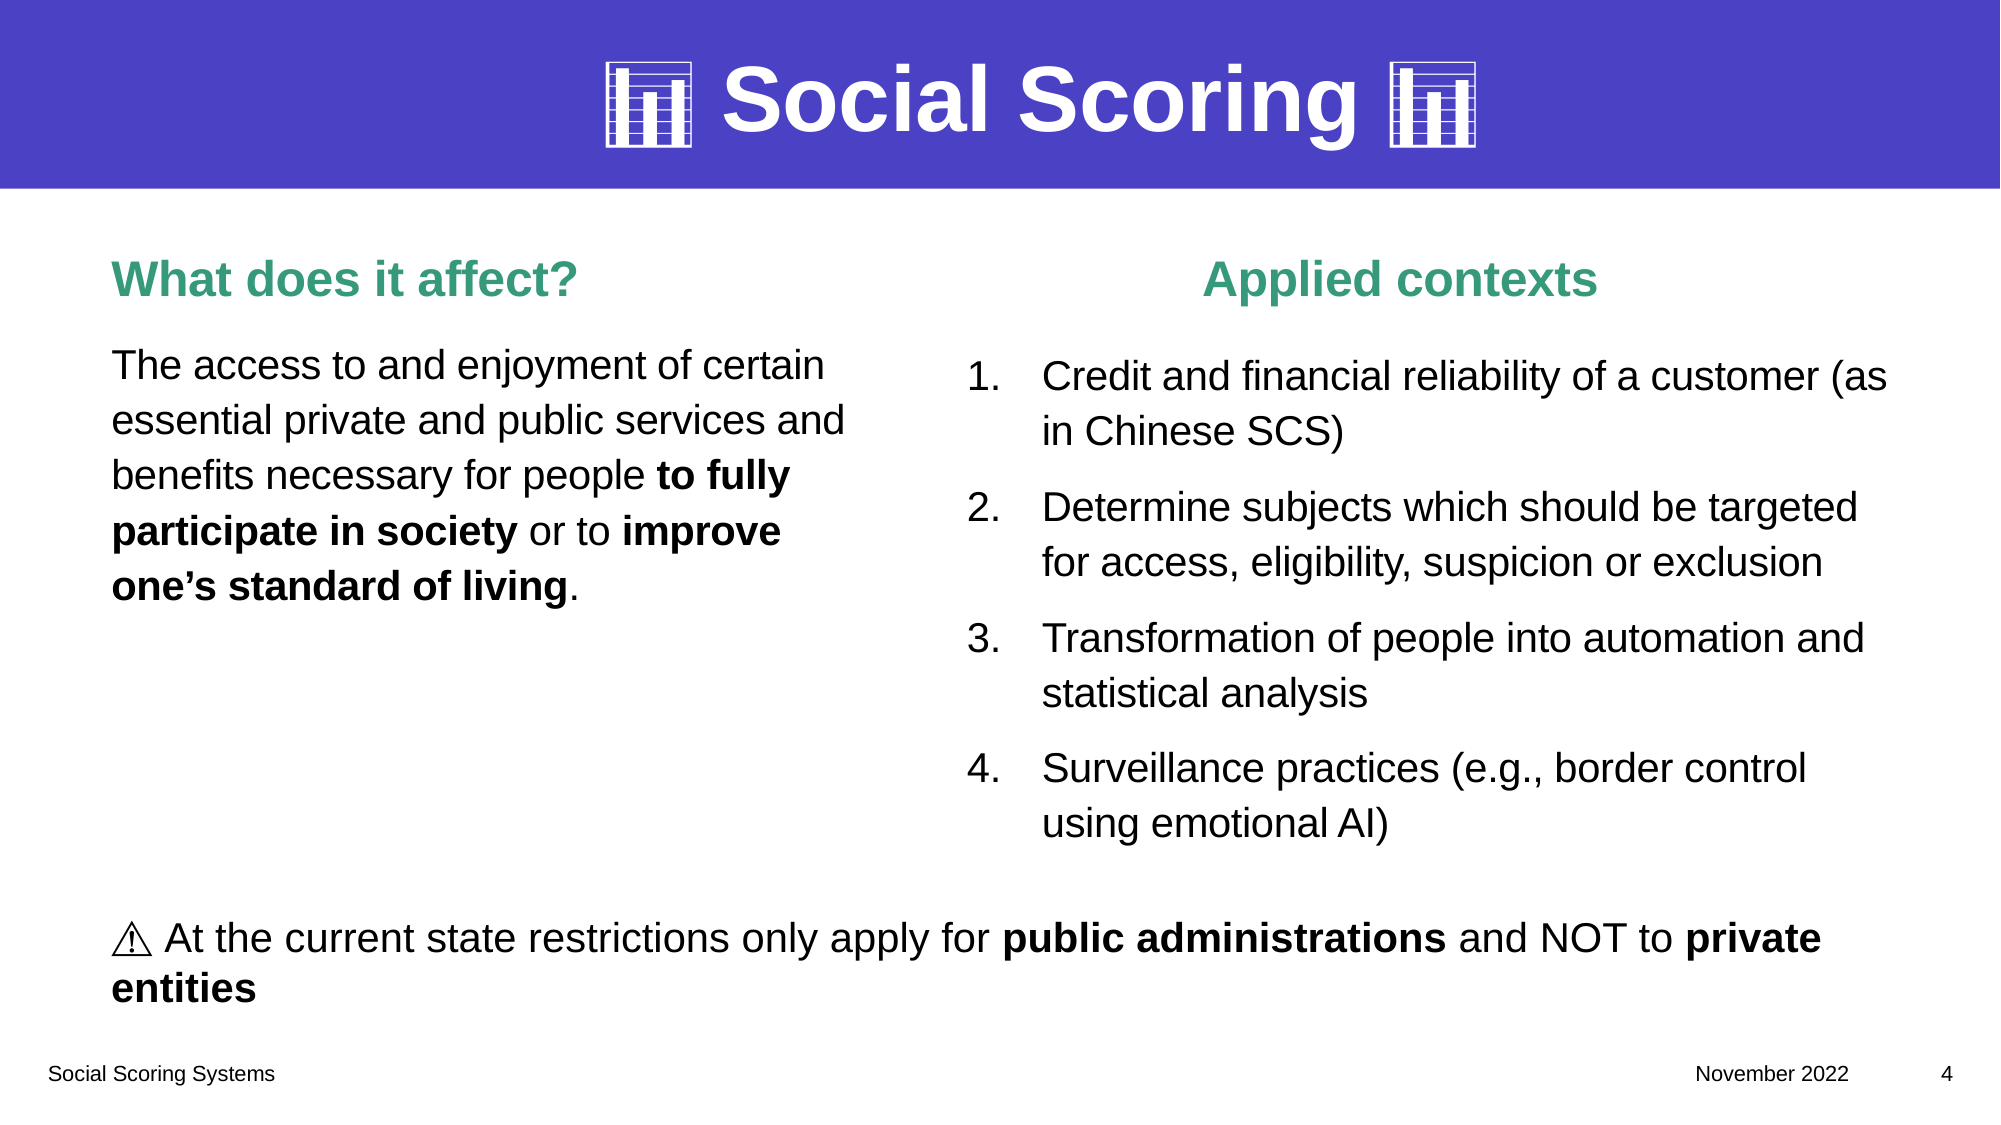

# 📊 Social Scoring 📊
Applied contexts
What does it affect?
The access to and enjoyment of certain essential private and public services and benefits necessary for people to fully participate in society or to improve one’s standard of living.
Credit and financial reliability of a customer (as in Chinese SCS)
Determine subjects which should be targeted for access, eligibility, suspicion or exclusion
Transformation of people into automation and statistical analysis
Surveillance practices (e.g., border control using emotional AI)
⚠️ At the current state restrictions only apply for public administrations and NOT to private entities
November 2022
Social Scoring Systems
4